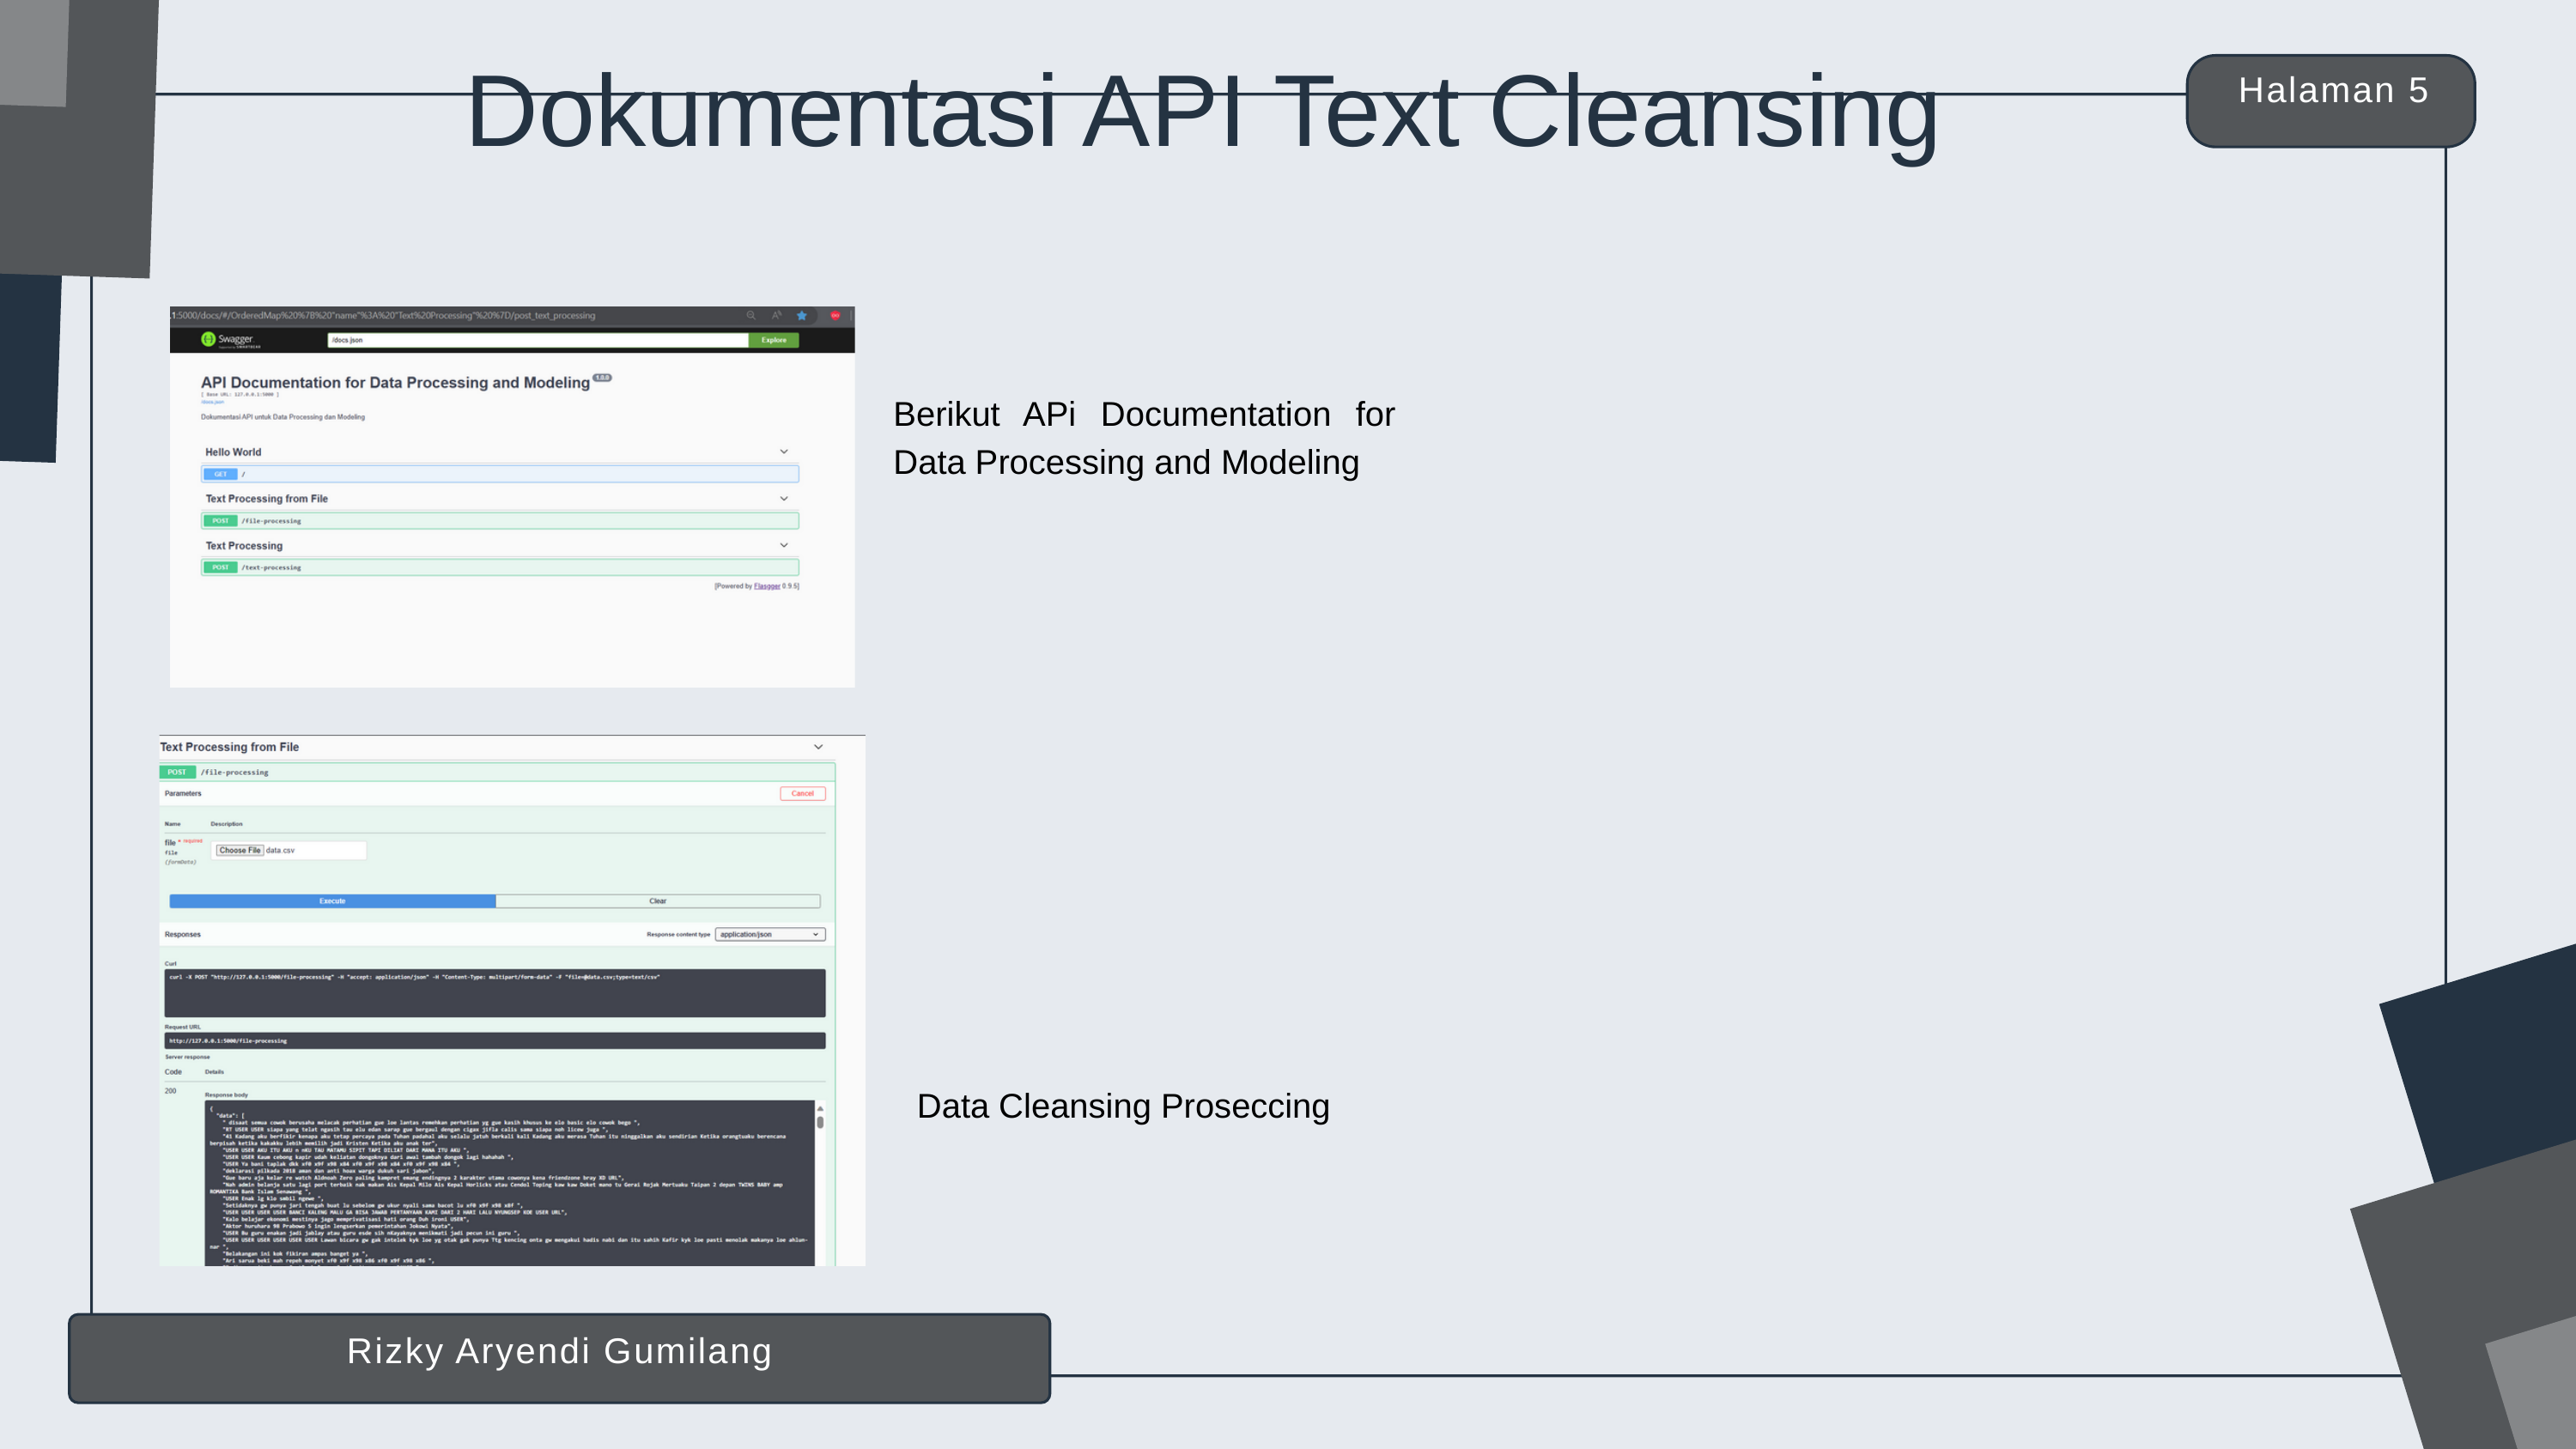

Halaman 5
Dokumentasi API Text Cleansing

Berikut APi Documentation for Data Processing and Modeling

Data Cleansing Proseccing

Rizky Aryendi Gumilang